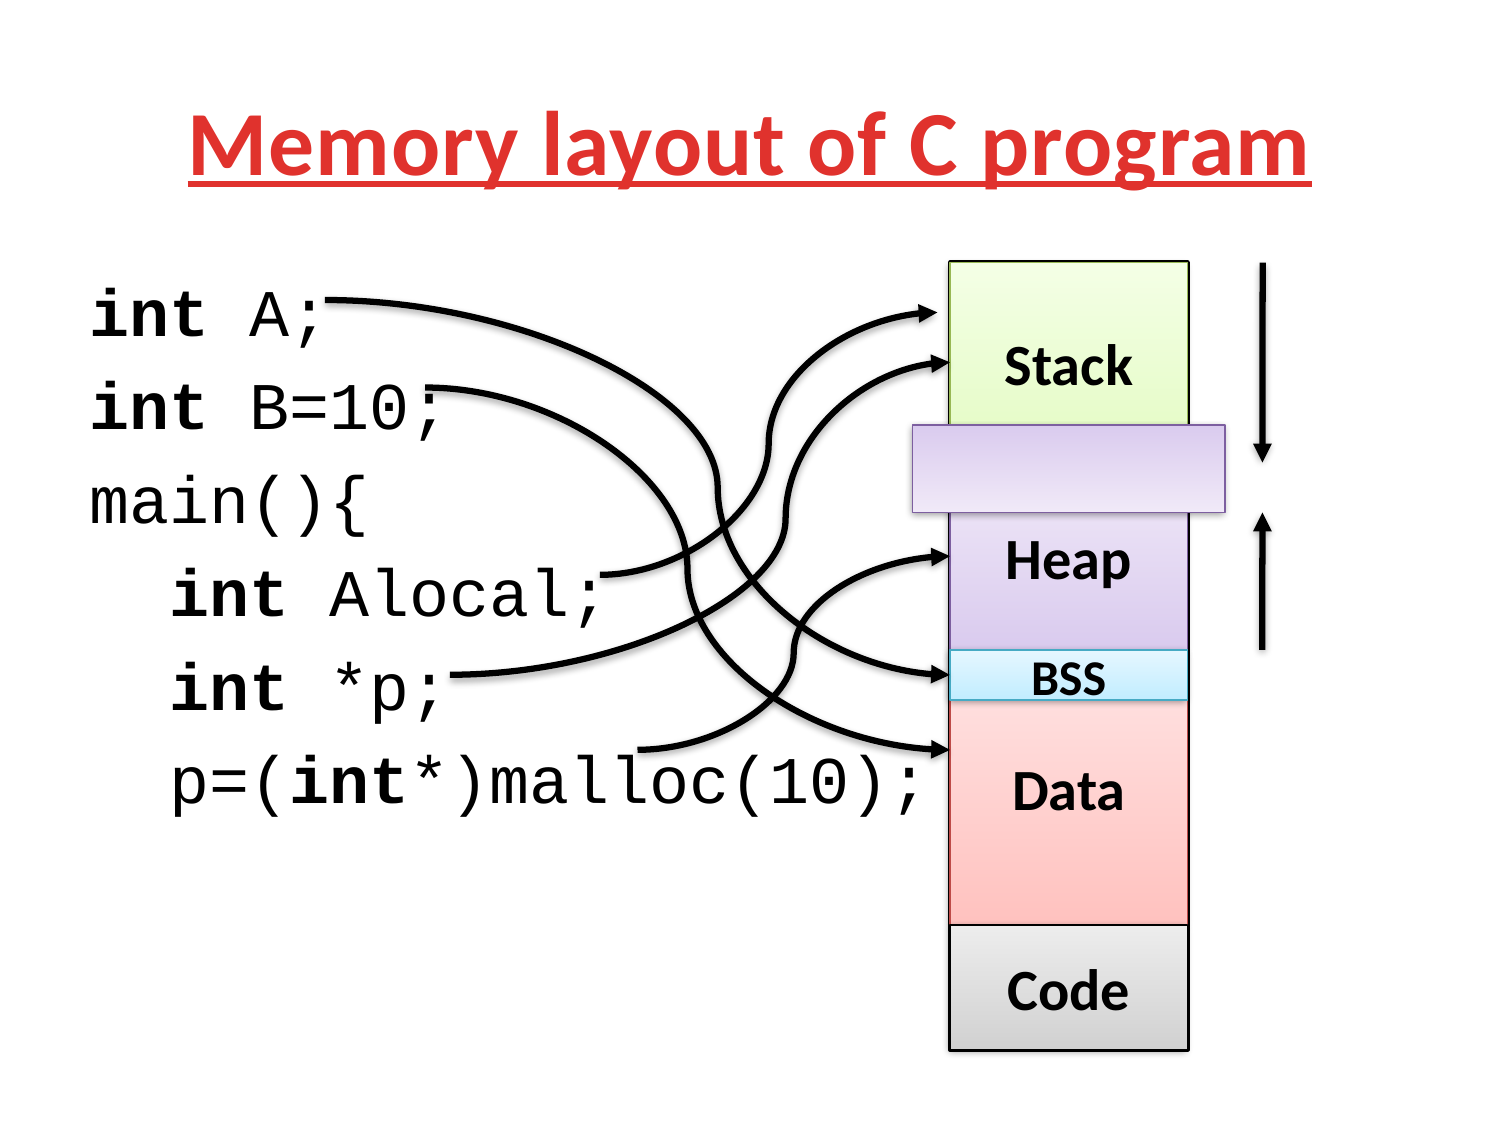

Memory layout of C program
int A;
int B=10;
main(){
  int Alocal;
  int *p;
  p=(int*)malloc(10);

Stack

Heap

Data
BSS
Code